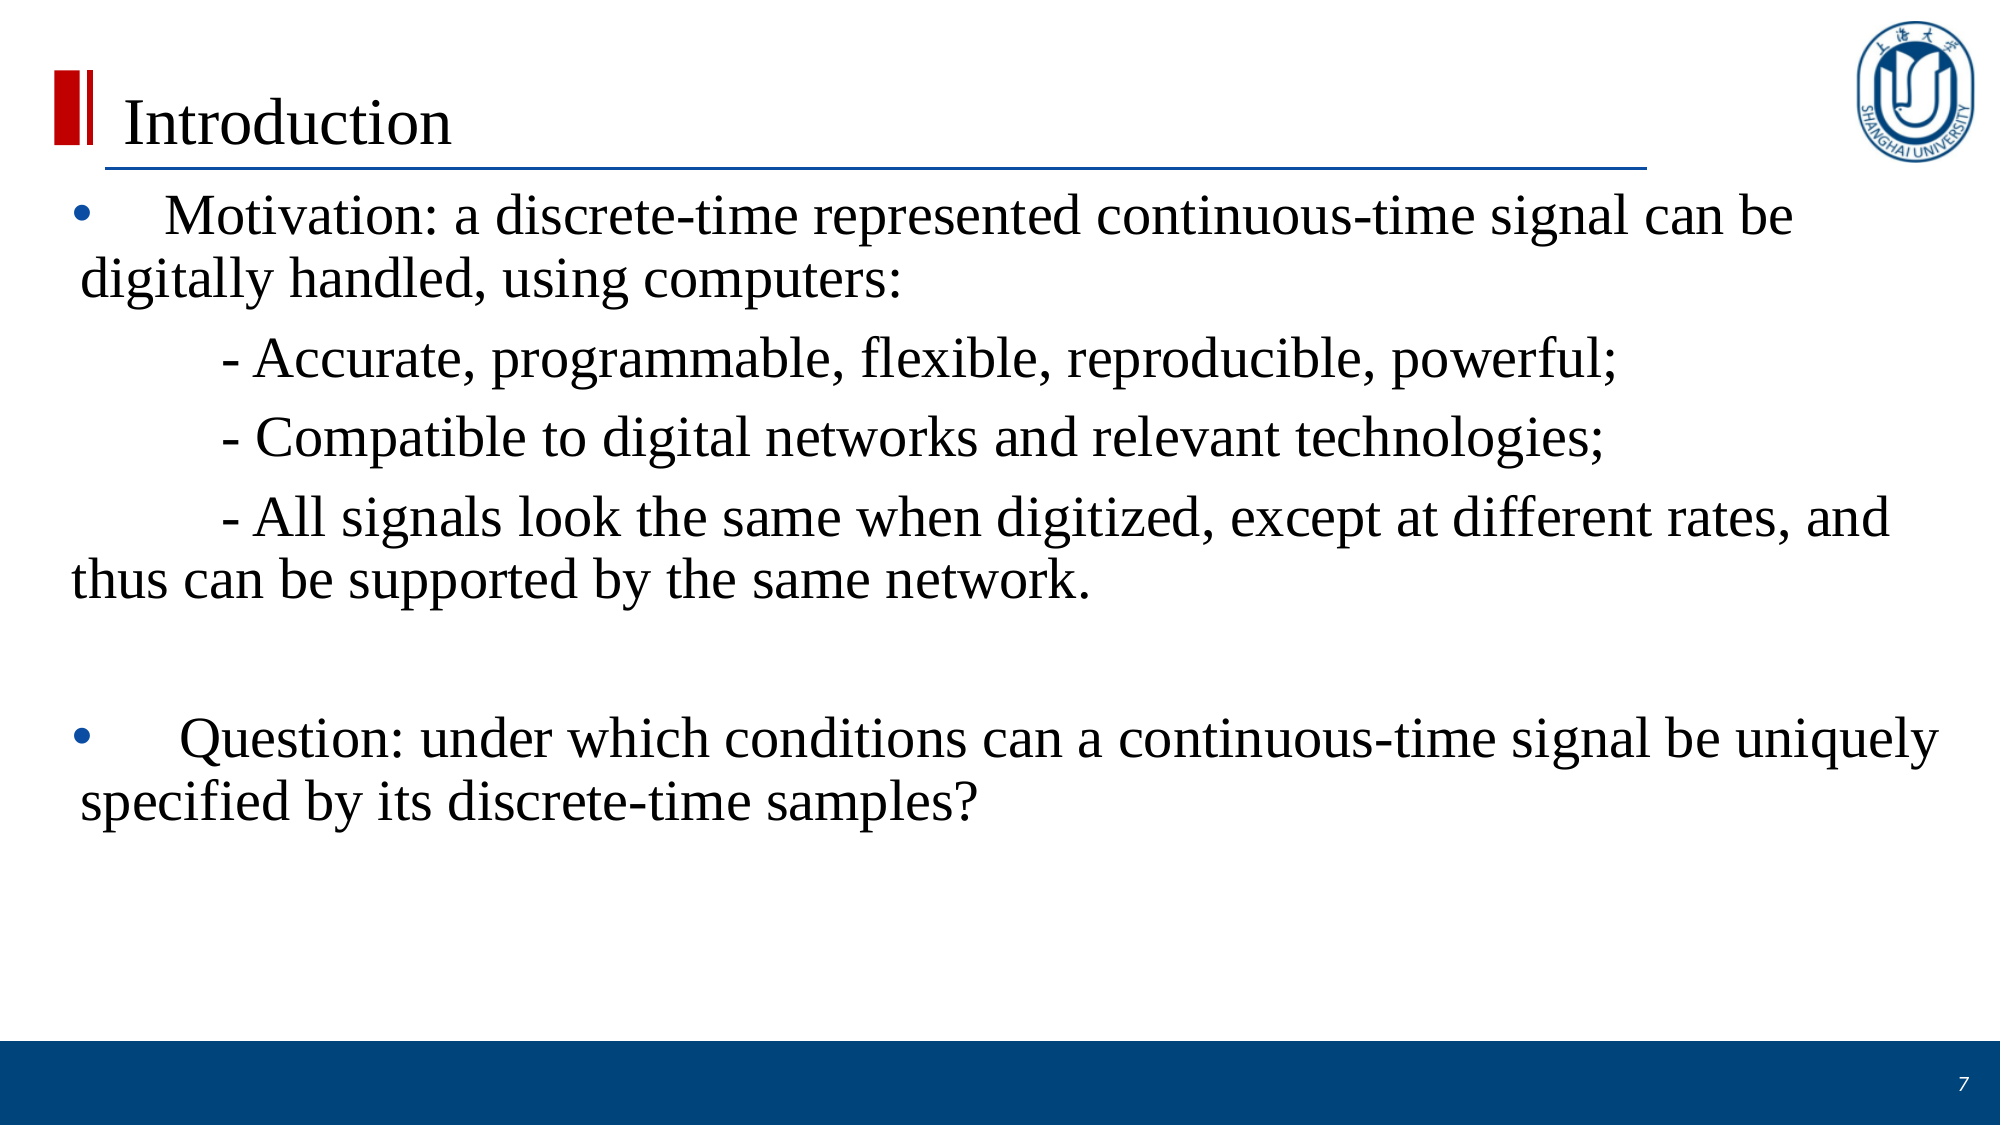

# Introduction
     Motivation: a discrete-time represented continuous-time signal can be digitally handled, using computers:
	- Accurate, programmable, flexible, reproducible, powerful;
	- Compatible to digital networks and relevant technologies;
	- All signals look the same when digitized, except at different rates, and thus can be supported by the same network.

      Question: under which conditions can a continuous-time signal be uniquely specified by its discrete-time samples?

7